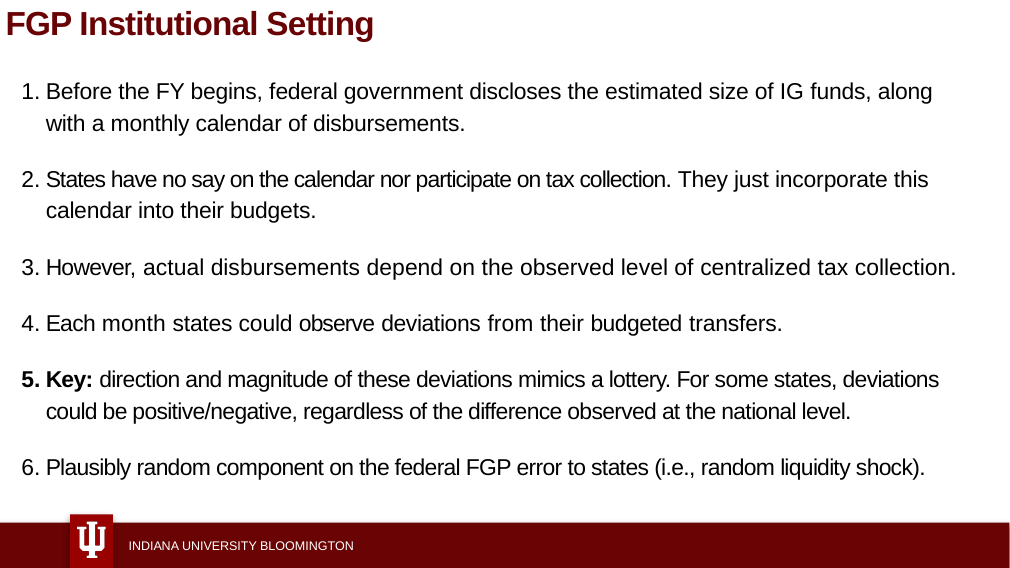

FGP Institutional Setting
Before the FY begins, federal government discloses the estimated size of IG funds, along with a monthly calendar of disbursements.
States have no say on the calendar nor participate on tax collection. They just incorporate this calendar into their budgets.
However, actual disbursements depend on the observed level of centralized tax collection.
Each month states could observe deviations from their budgeted transfers.
Key: direction and magnitude of these deviations mimics a lottery. For some states, deviations could be positive/negative, regardless of the difference observed at the national level.
Plausibly random component on the federal FGP error to states (i.e., random liquidity shock).